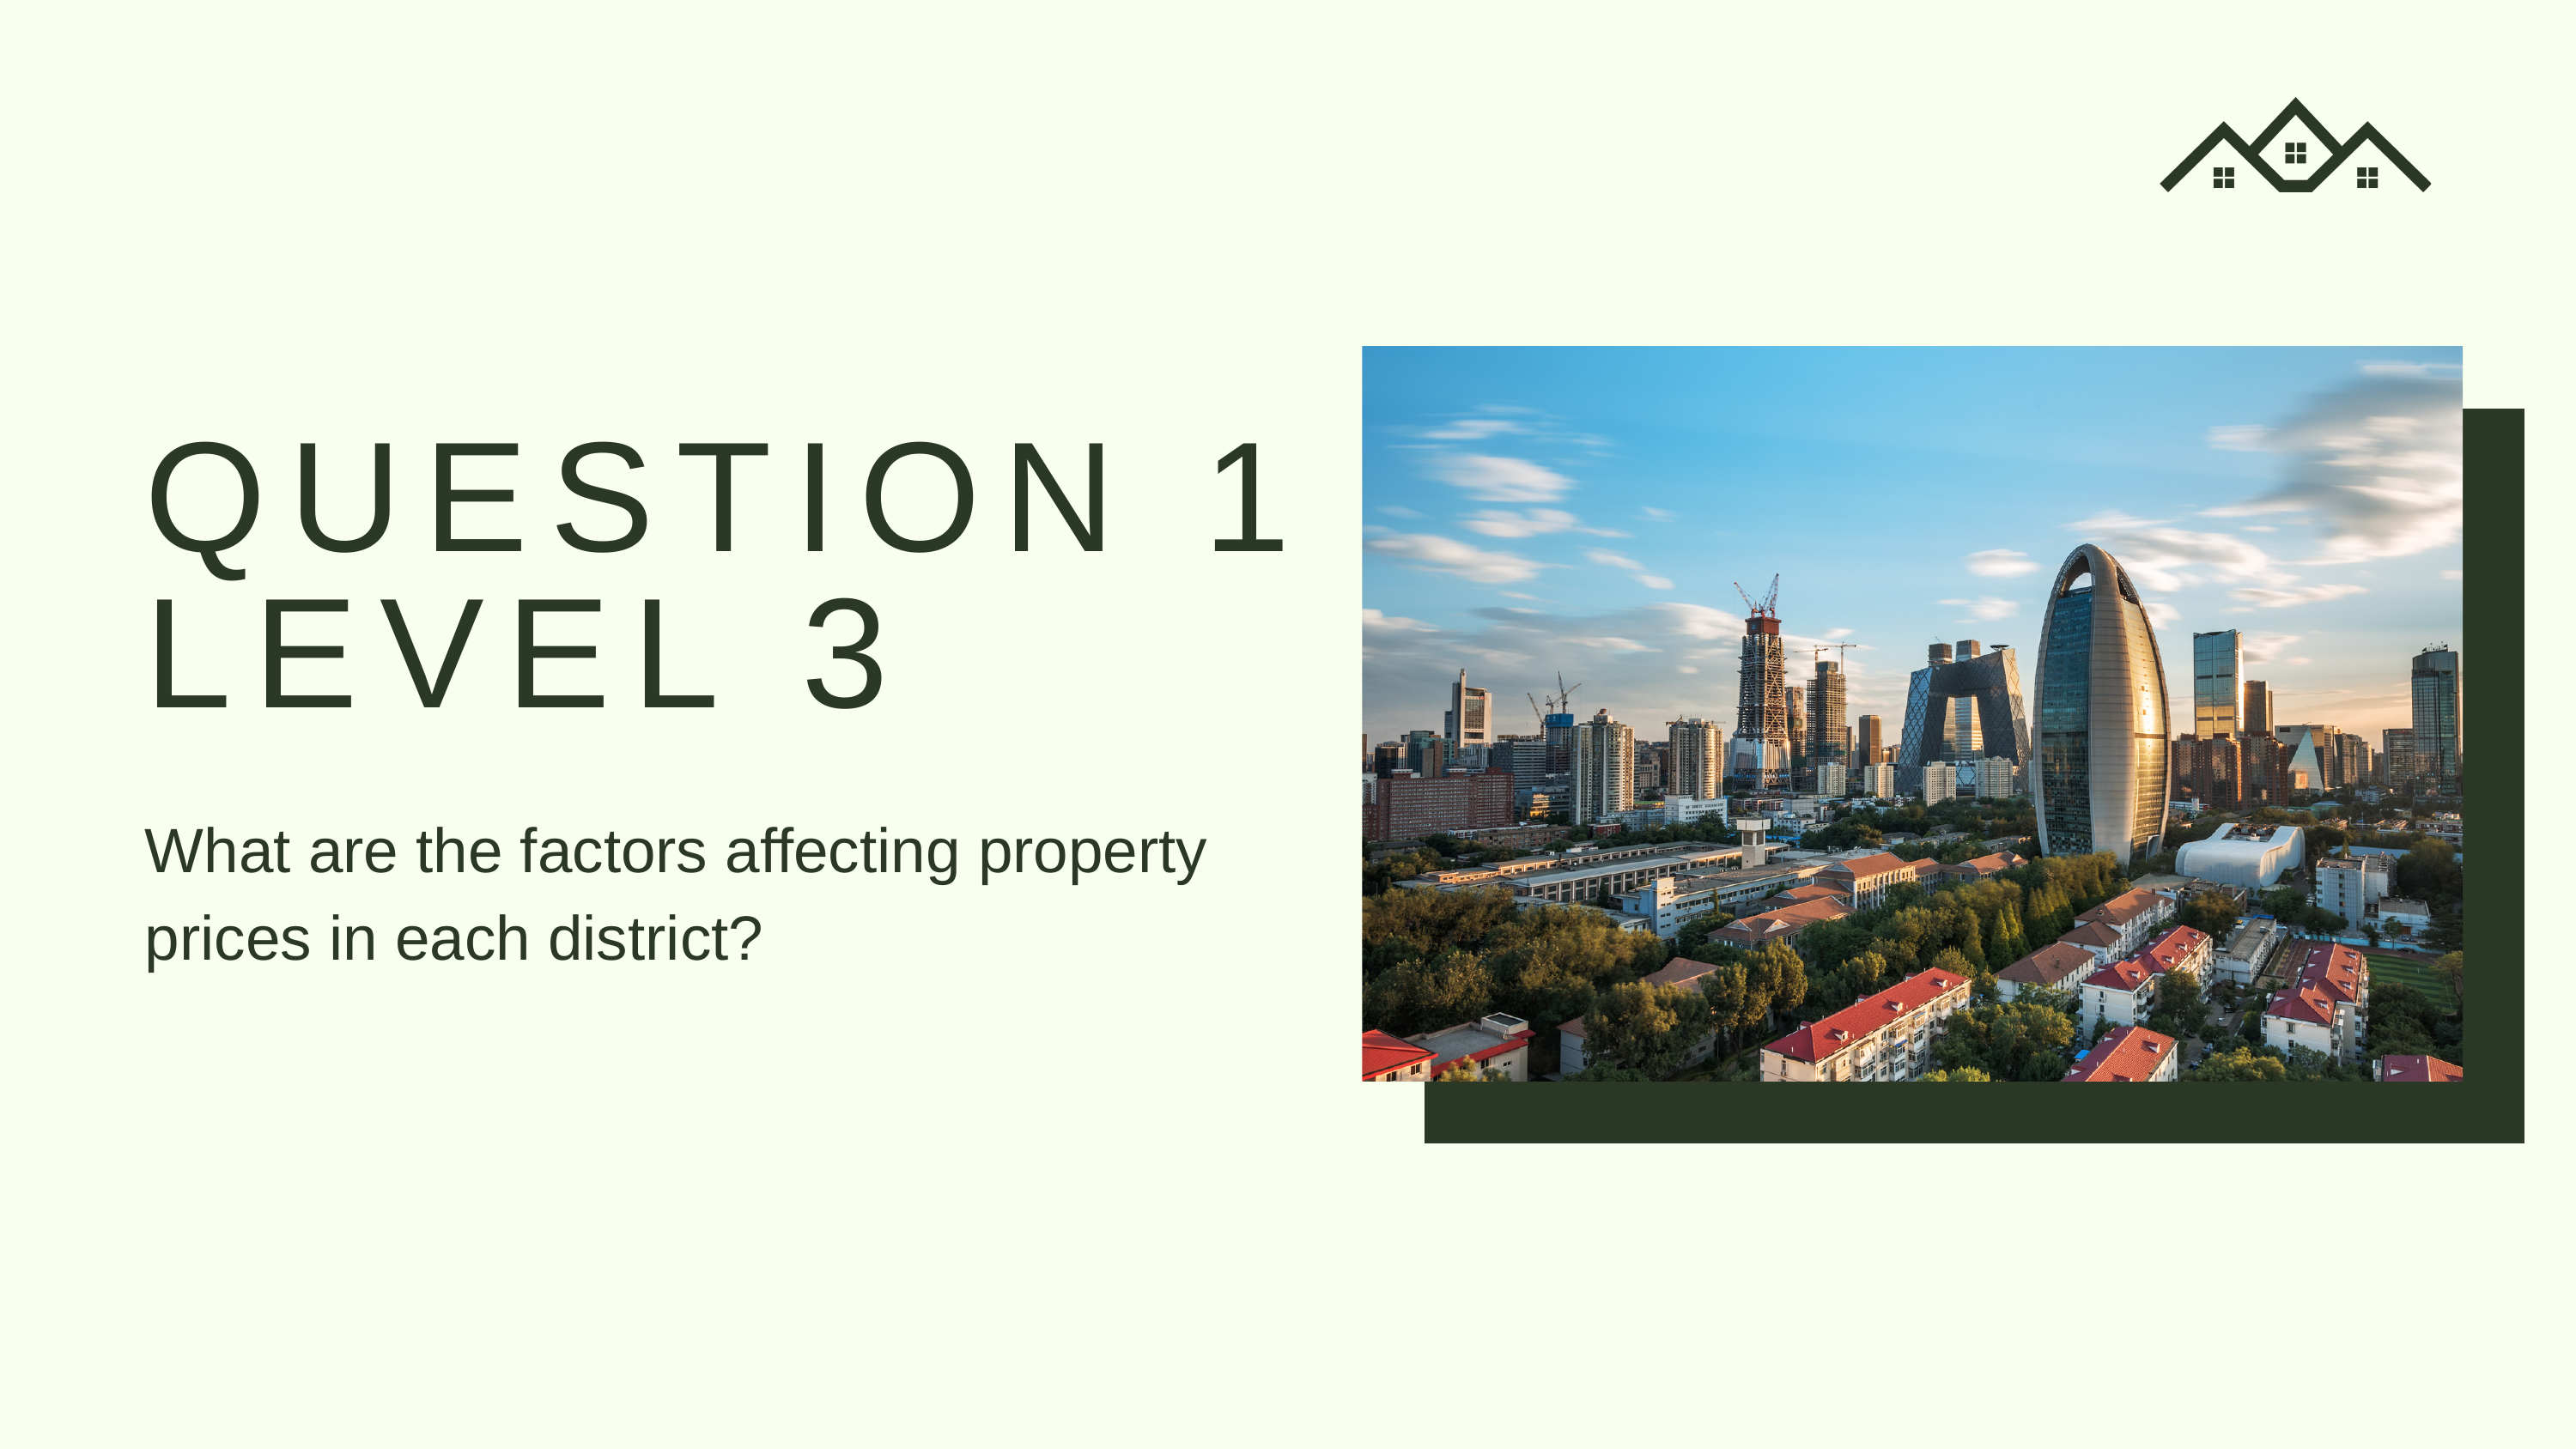

QUESTION 1 LEVEL 3
What are the factors affecting property prices in each district?